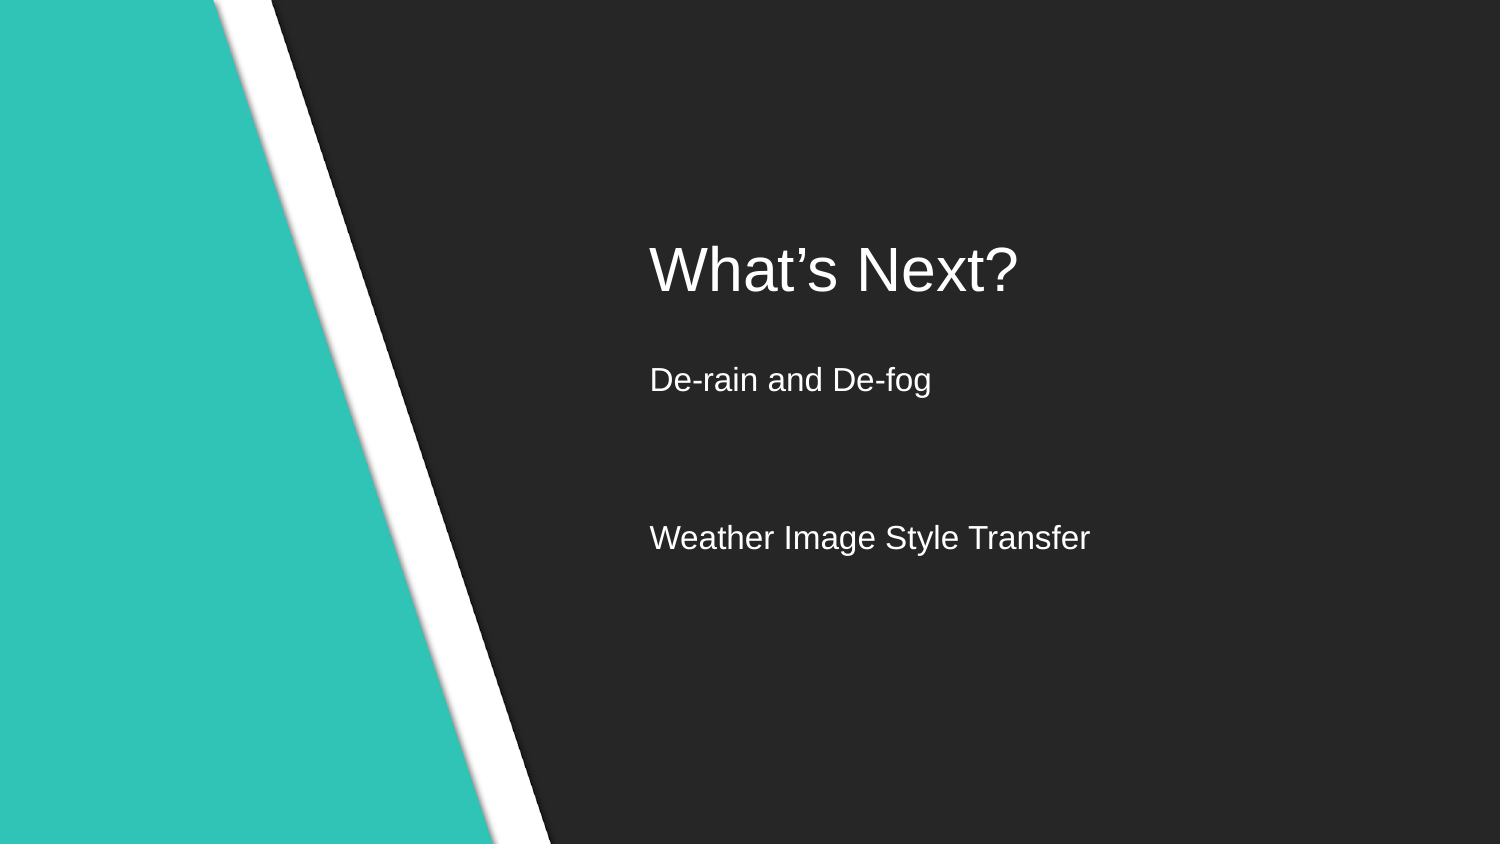

# What’s Next?
De-rain and De-fog

Weather Image Style Transfer